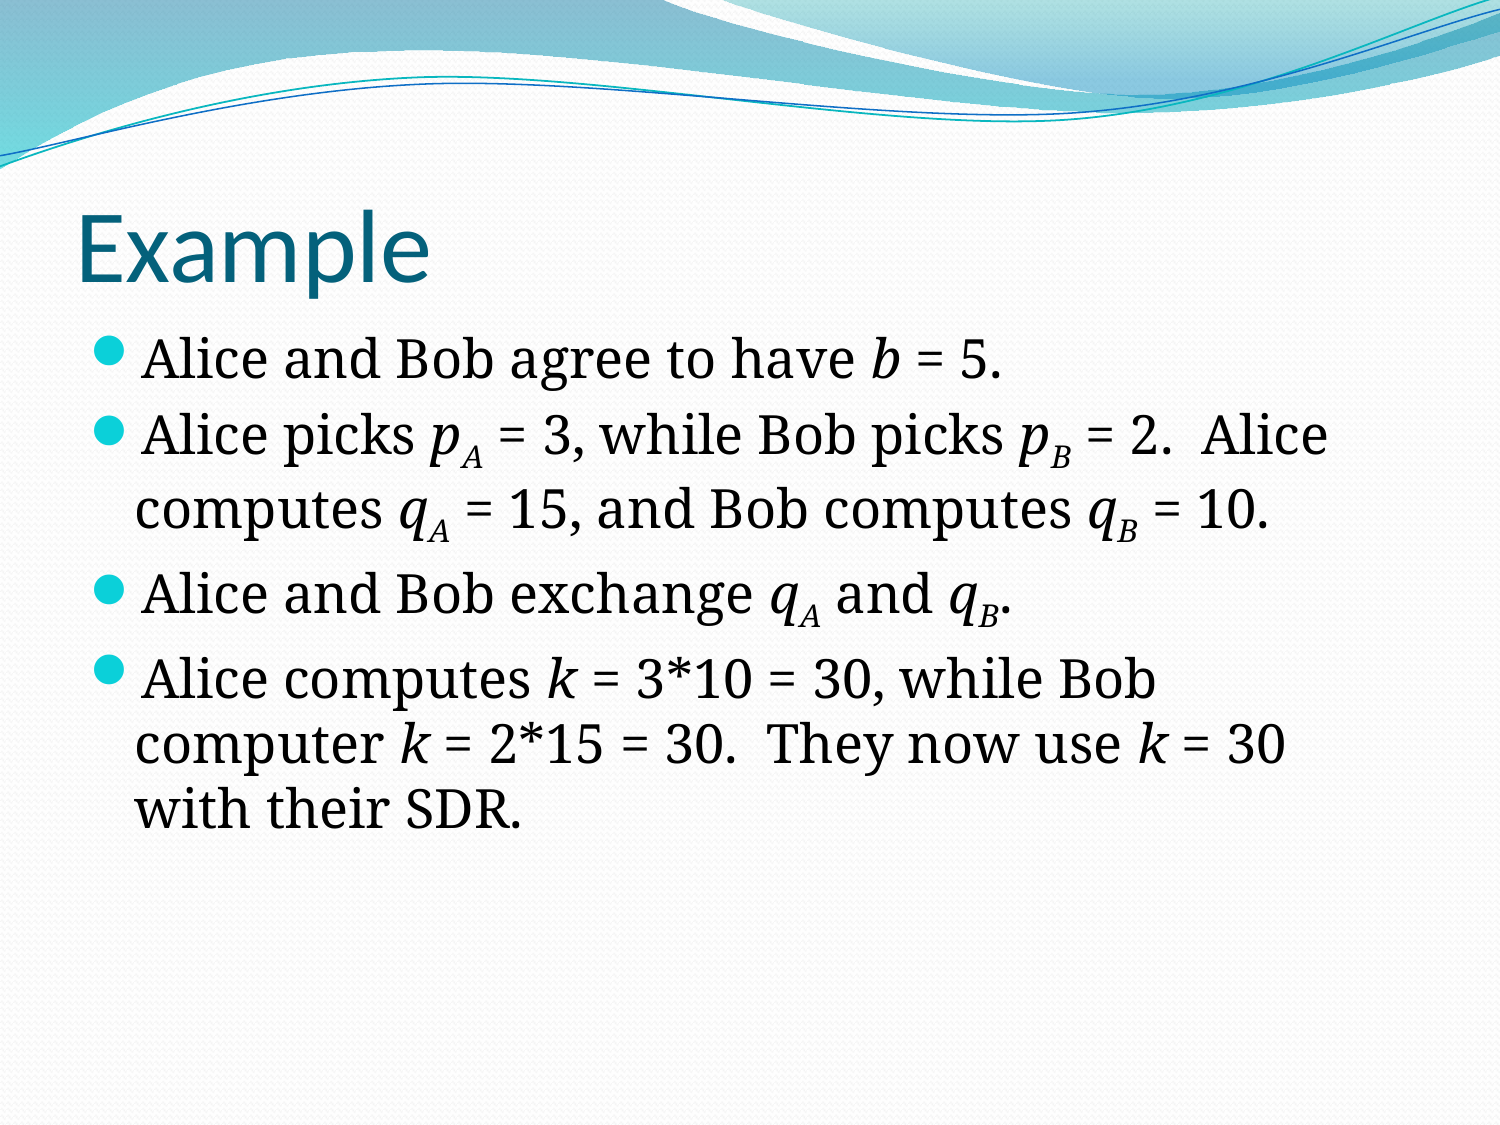

# Example
Alice and Bob agree to have b = 5.
Alice picks pA = 3, while Bob picks pB = 2.  Alice computes qA = 15, and Bob computes qB = 10.
Alice and Bob exchange qA and qB.
Alice computes k = 3*10 = 30, while Bob computer k = 2*15 = 30.  They now use k = 30 with their SDR.